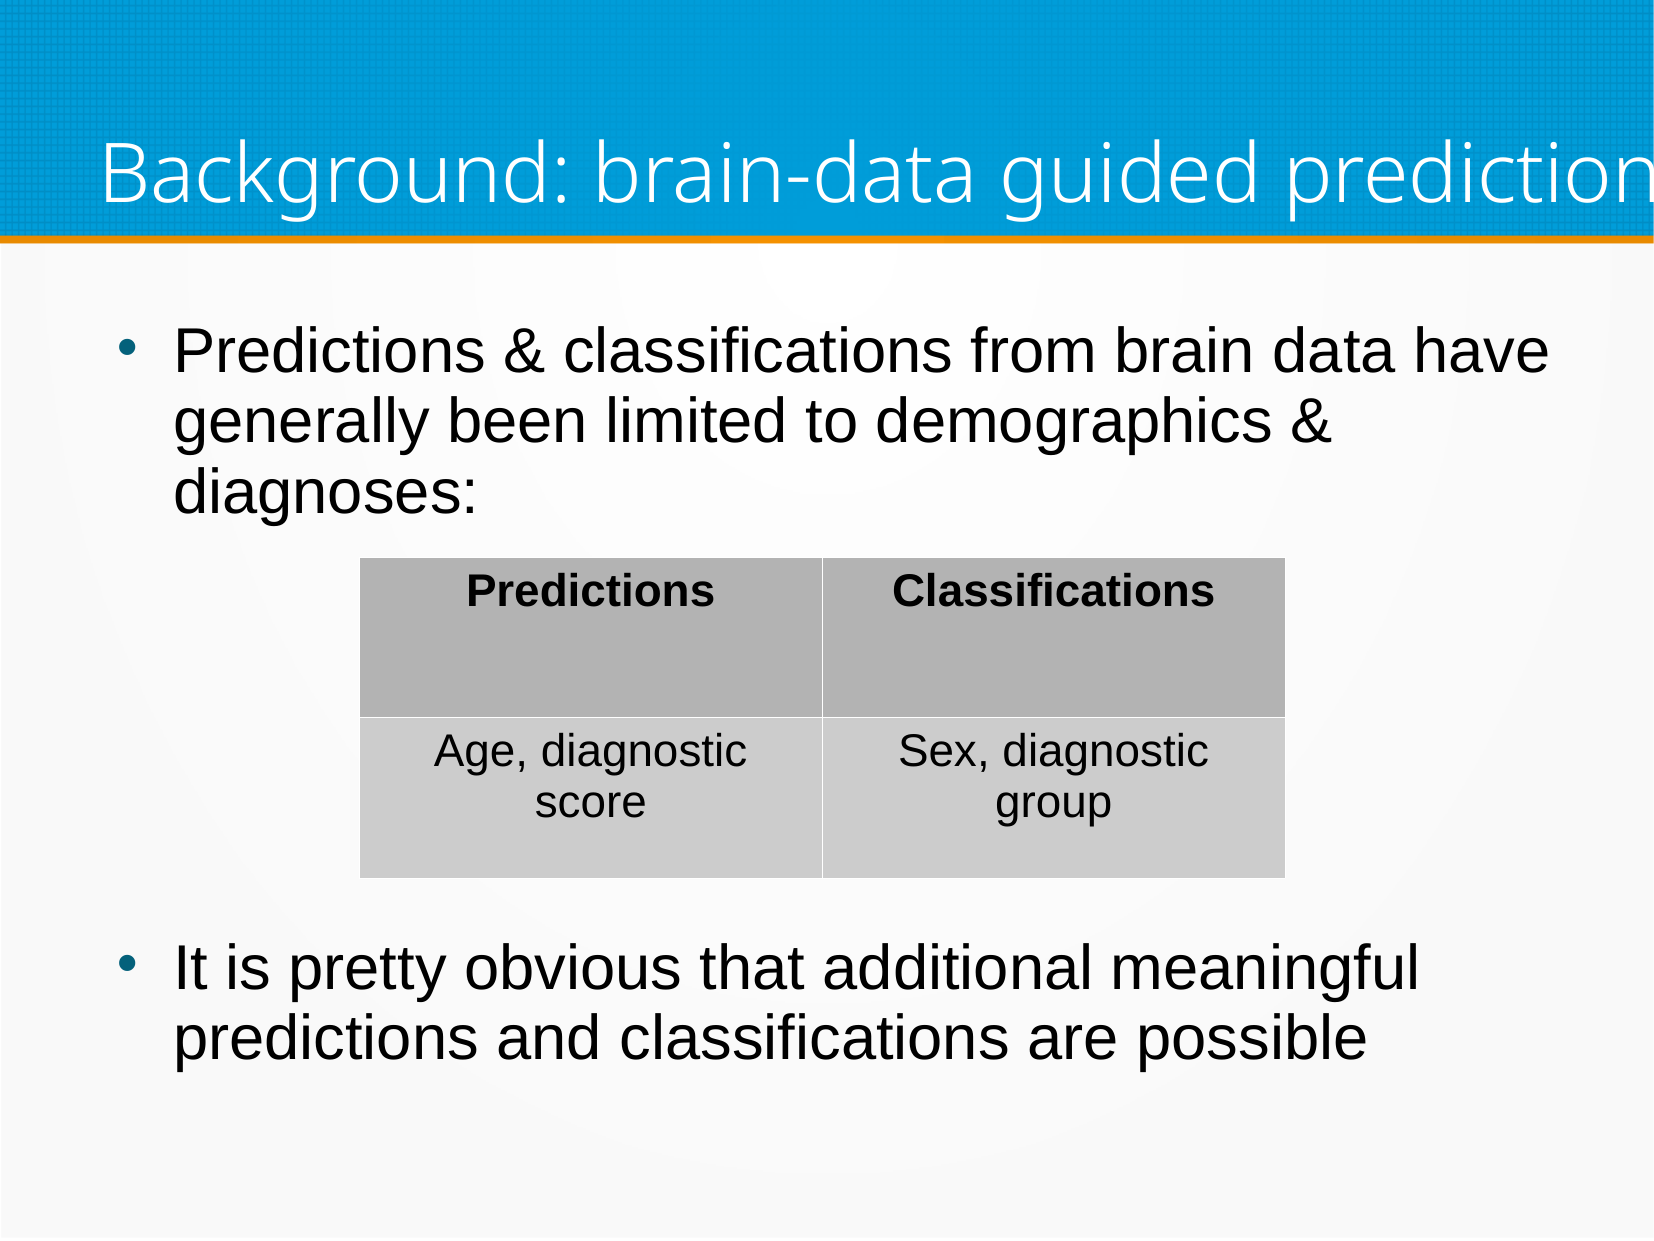

# Background: brain-data guided predictions 1/2
Predictions & classifications from brain data have generally been limited to demographics & diagnoses:

It is pretty obvious that additional meaningful predictions and classifications are possible
| Predictions | Classifications |
| --- | --- |
| Age, diagnostic score | Sex, diagnostic group |